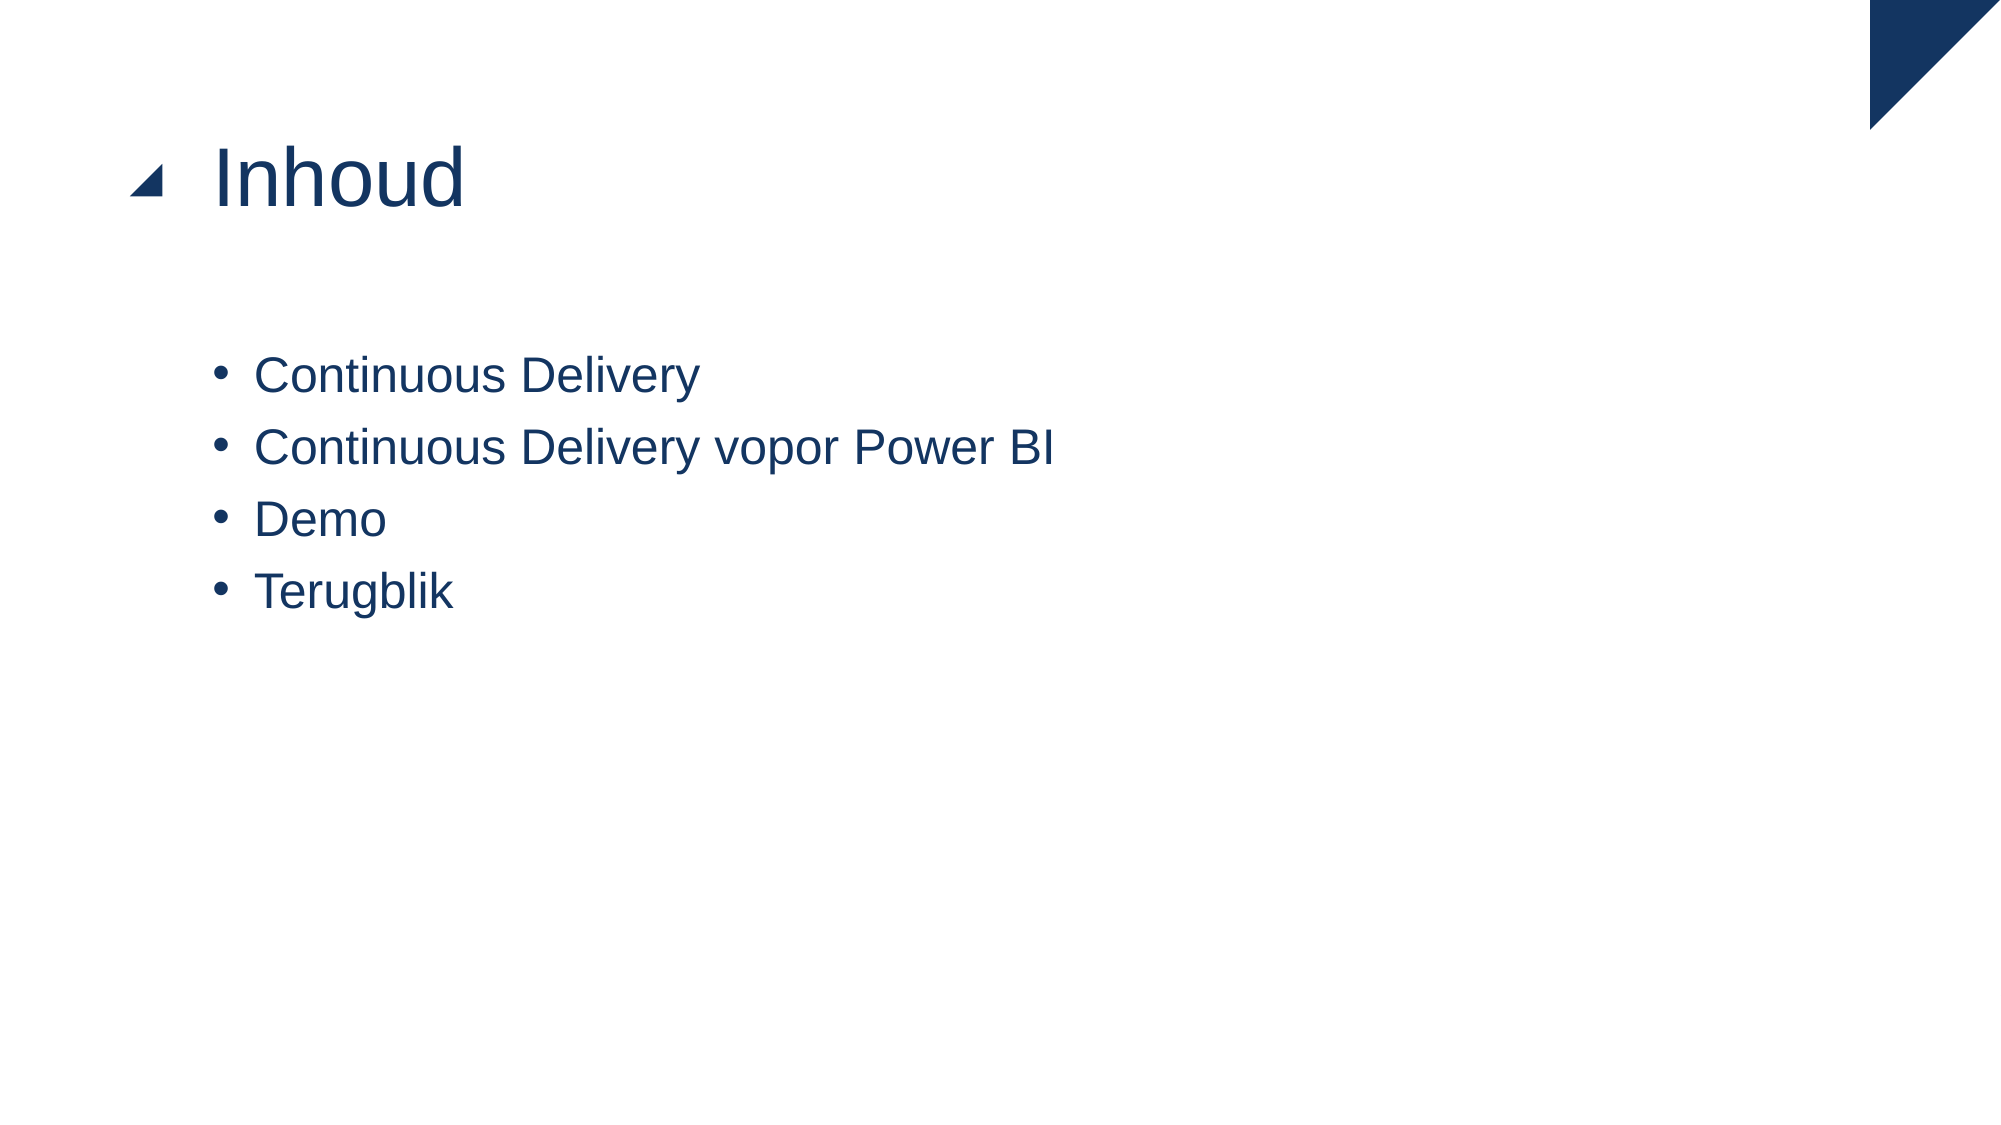

# Inhoud
Continuous Delivery
Continuous Delivery vopor Power BI
Demo
Terugblik